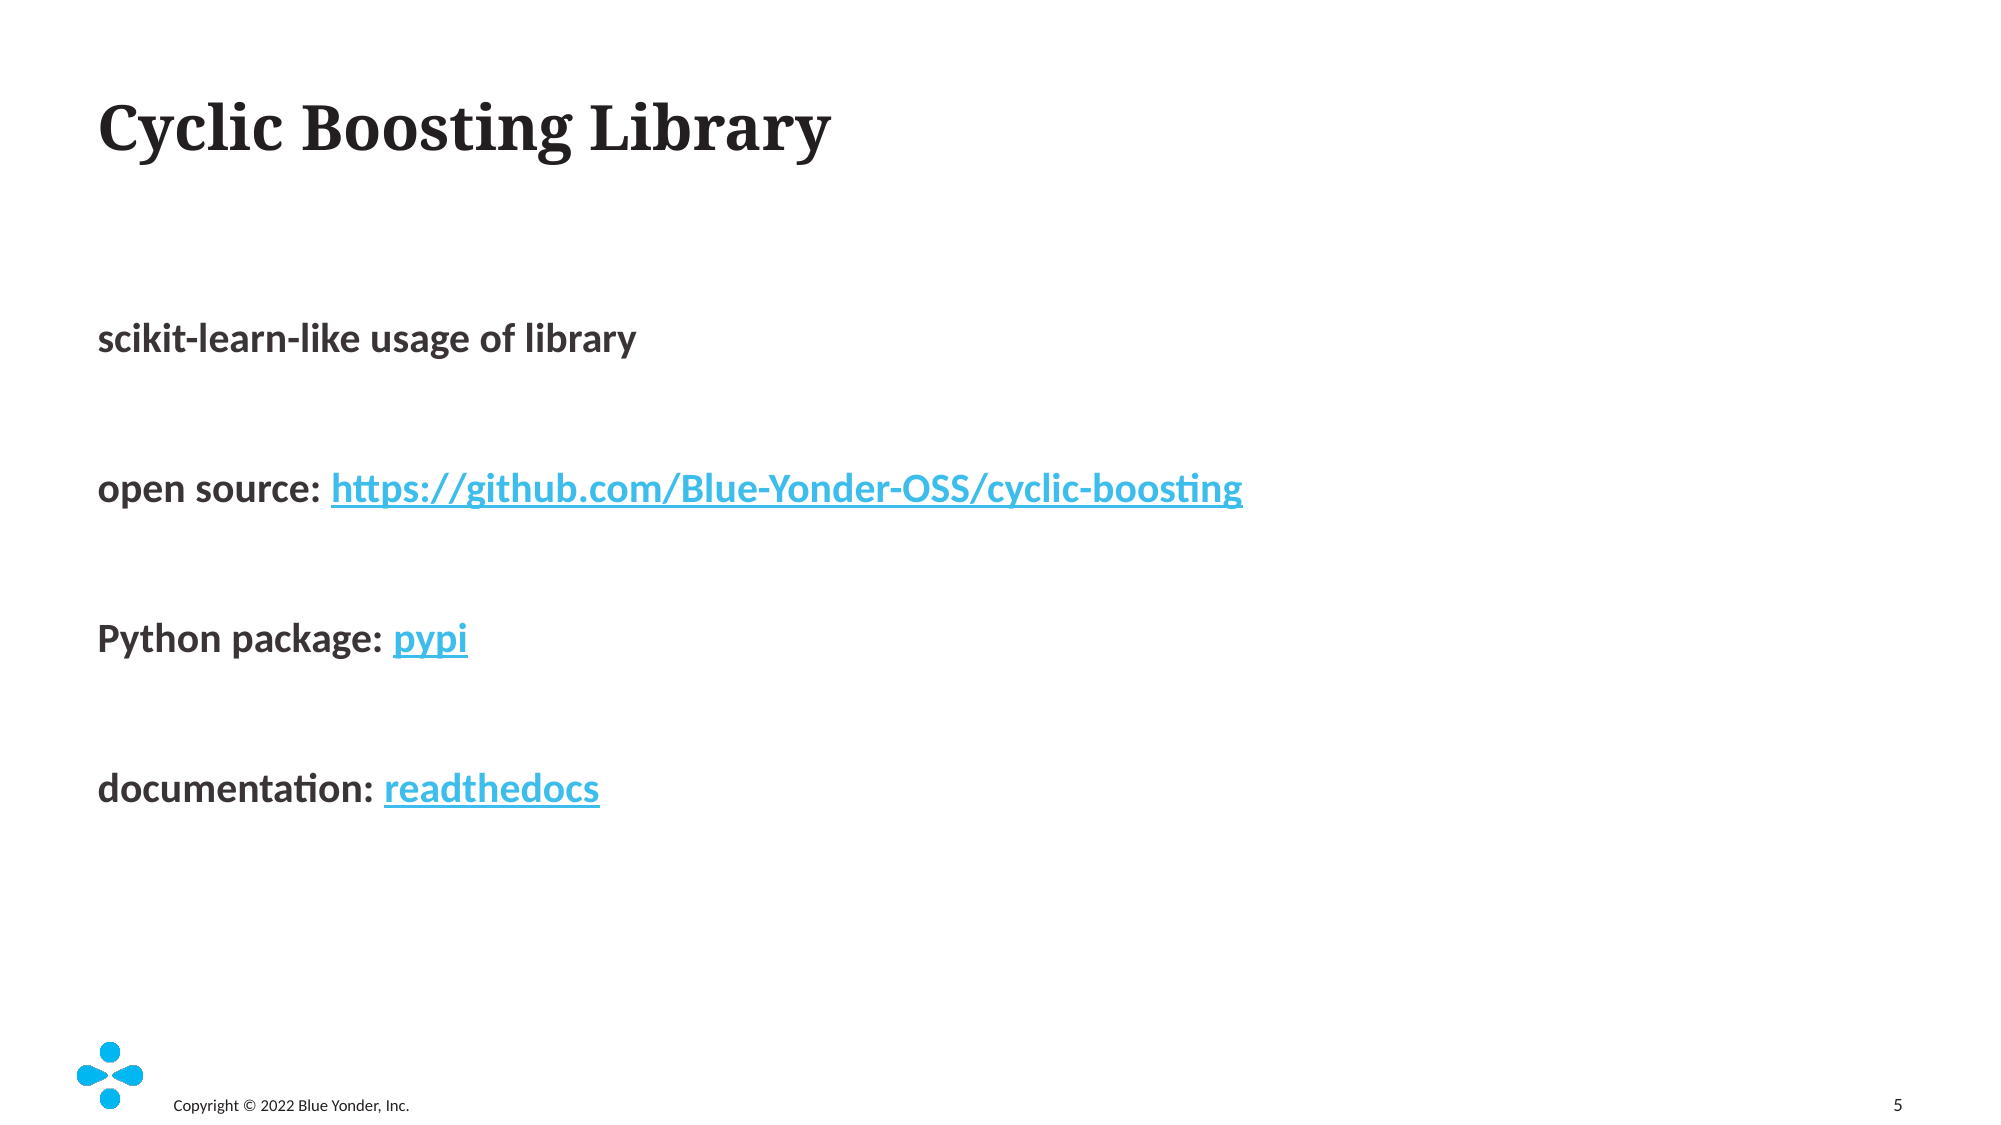

# Cyclic Boosting Library
scikit-learn-like usage of library

open source: https://github.com/Blue-Yonder-OSS/cyclic-boosting

Python package: pypi

documentation: readthedocs
5